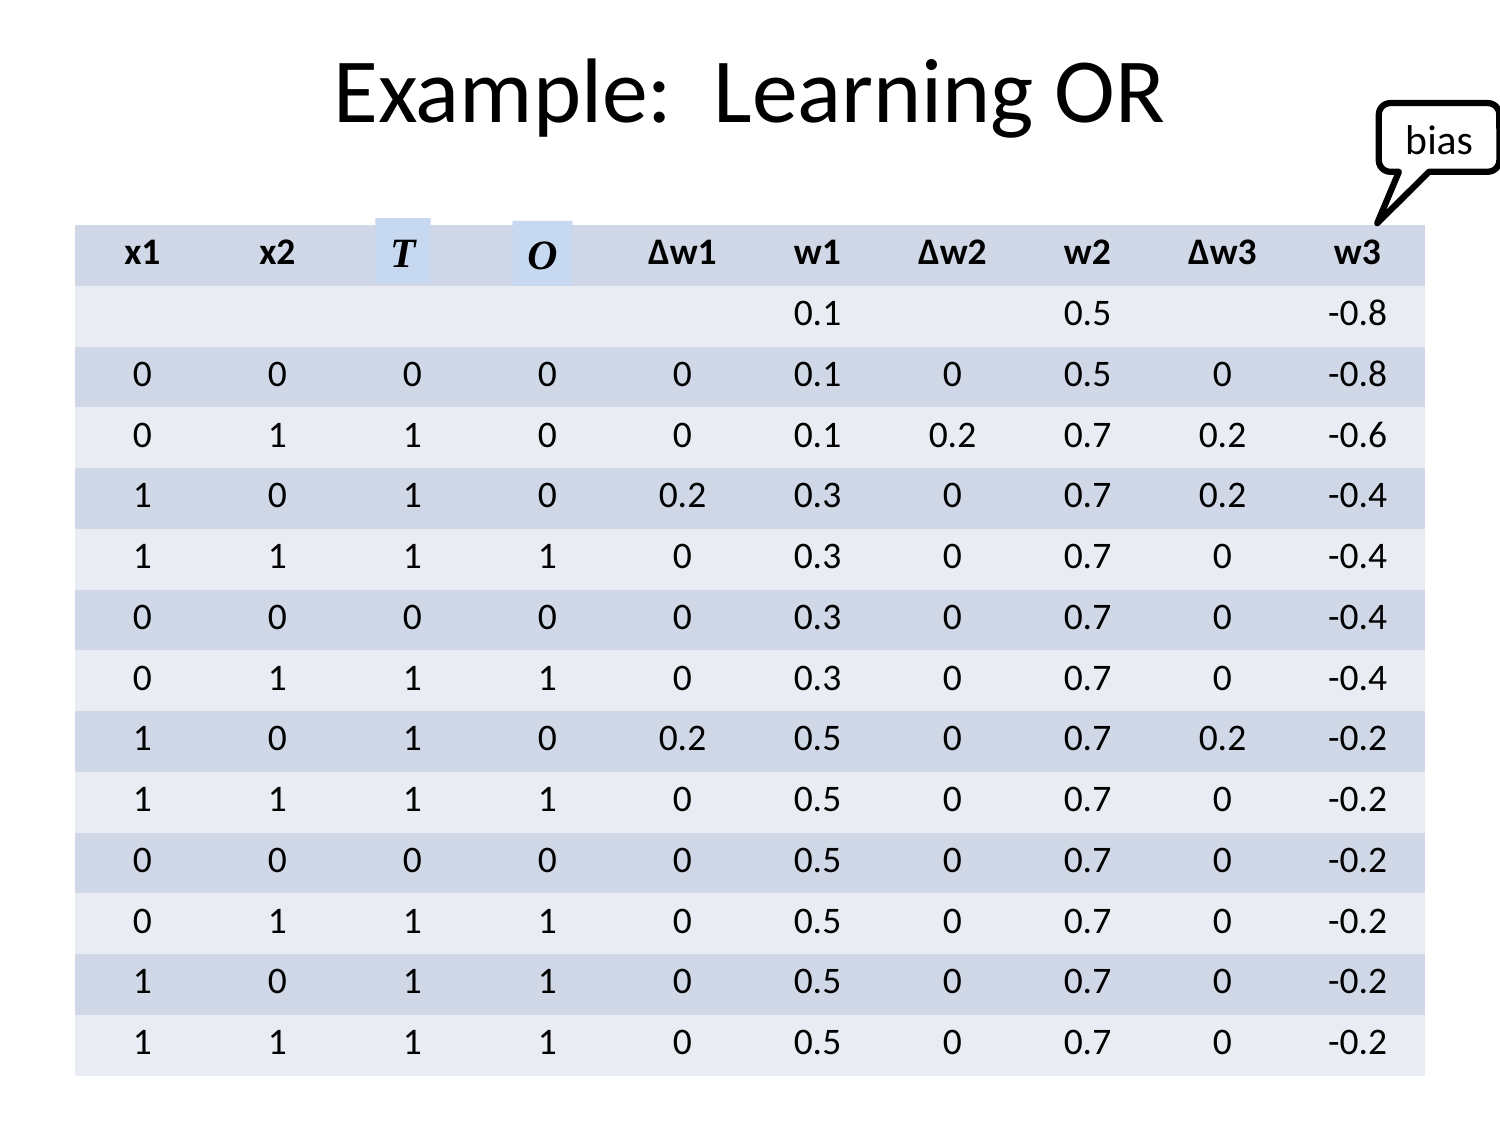

# Example:  Learning OR
bias
T
O
| x1 | x2 | t | a | Δw1 | w1 | Δw2 | w2 | Δw3 | w3 |
| --- | --- | --- | --- | --- | --- | --- | --- | --- | --- |
|  |  |  |  |  | 0.1 |  | 0.5 |  | -0.8 |
| 0 | 0 | 0 | 0 | 0 | 0.1 | 0 | 0.5 | 0 | -0.8 |
| 0 | 1 | 1 | 0 | 0 | 0.1 | 0.2 | 0.7 | 0.2 | -0.6 |
| 1 | 0 | 1 | 0 | 0.2 | 0.3 | 0 | 0.7 | 0.2 | -0.4 |
| 1 | 1 | 1 | 1 | 0 | 0.3 | 0 | 0.7 | 0 | -0.4 |
| 0 | 0 | 0 | 0 | 0 | 0.3 | 0 | 0.7 | 0 | -0.4 |
| 0 | 1 | 1 | 1 | 0 | 0.3 | 0 | 0.7 | 0 | -0.4 |
| 1 | 0 | 1 | 0 | 0.2 | 0.5 | 0 | 0.7 | 0.2 | -0.2 |
| 1 | 1 | 1 | 1 | 0 | 0.5 | 0 | 0.7 | 0 | -0.2 |
| 0 | 0 | 0 | 0 | 0 | 0.5 | 0 | 0.7 | 0 | -0.2 |
| 0 | 1 | 1 | 1 | 0 | 0.5 | 0 | 0.7 | 0 | -0.2 |
| 1 | 0 | 1 | 1 | 0 | 0.5 | 0 | 0.7 | 0 | -0.2 |
| 1 | 1 | 1 | 1 | 0 | 0.5 | 0 | 0.7 | 0 | -0.2 |